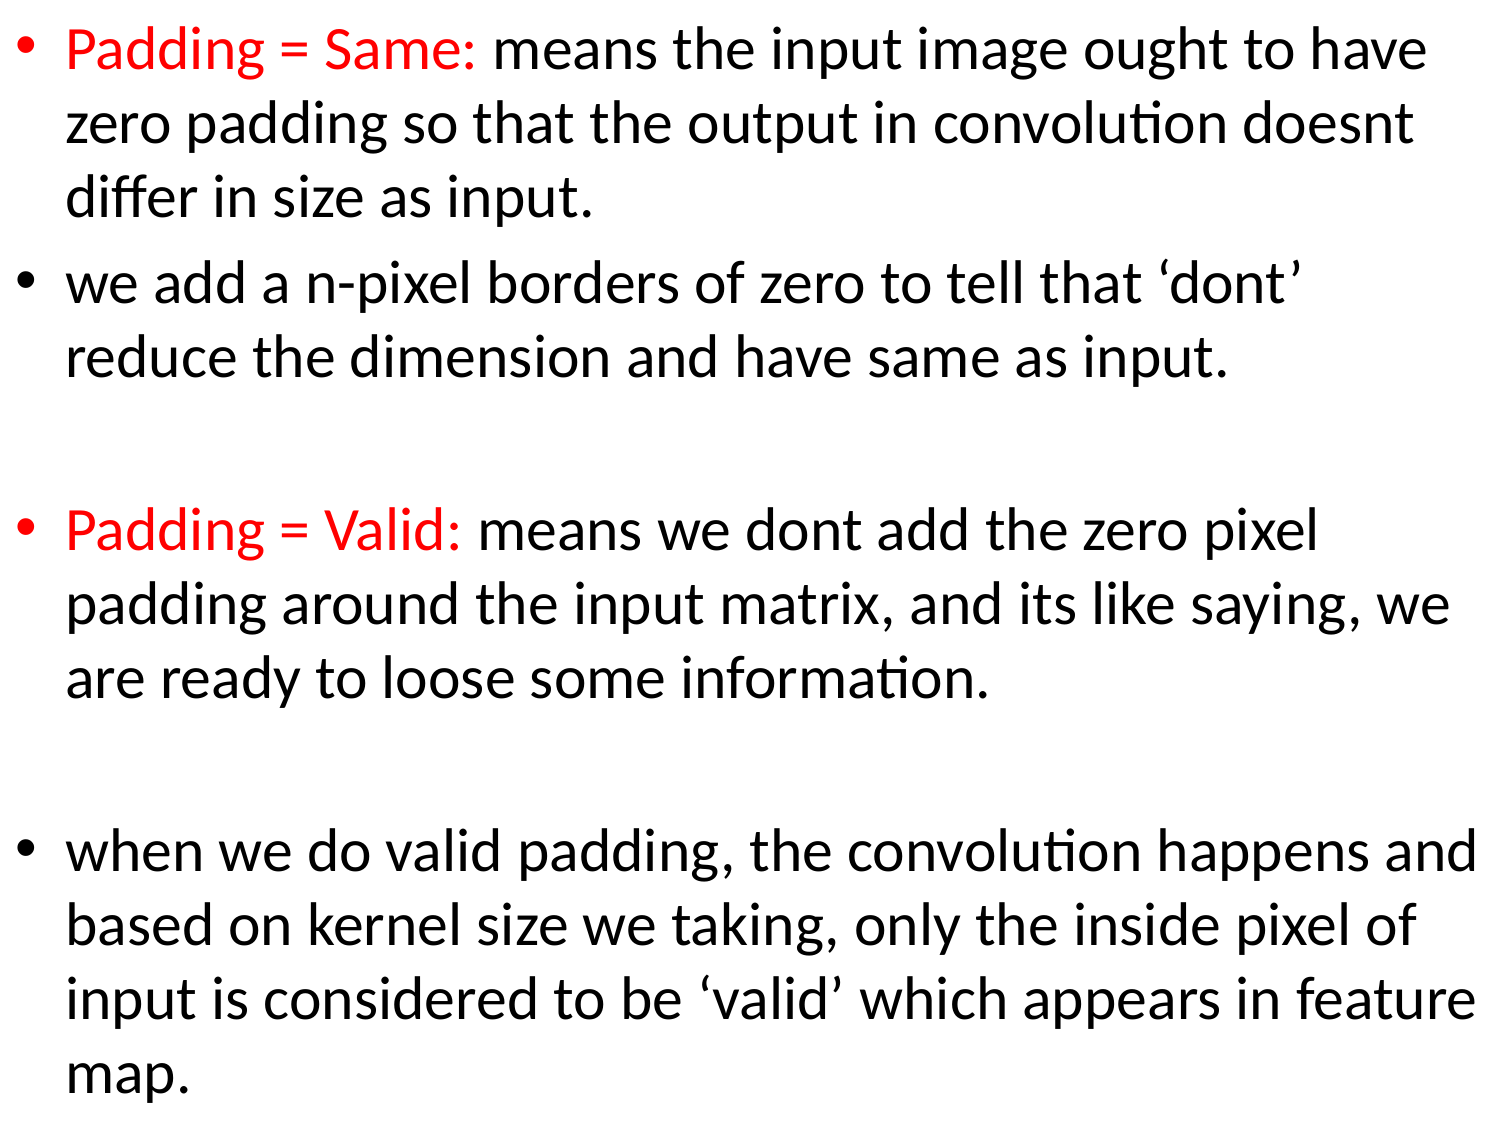

Padding = Same: means the input image ought to have zero padding so that the output in convolution doesnt differ in size as input.
we add a n-pixel borders of zero to tell that ‘dont’ reduce the dimension and have same as input.

Padding = Valid: means we dont add the zero pixel padding around the input matrix, and its like saying, we are ready to loose some information.

when we do valid padding, the convolution happens and based on kernel size we taking, only the inside pixel of input is considered to be ‘valid’ which appears in feature map.